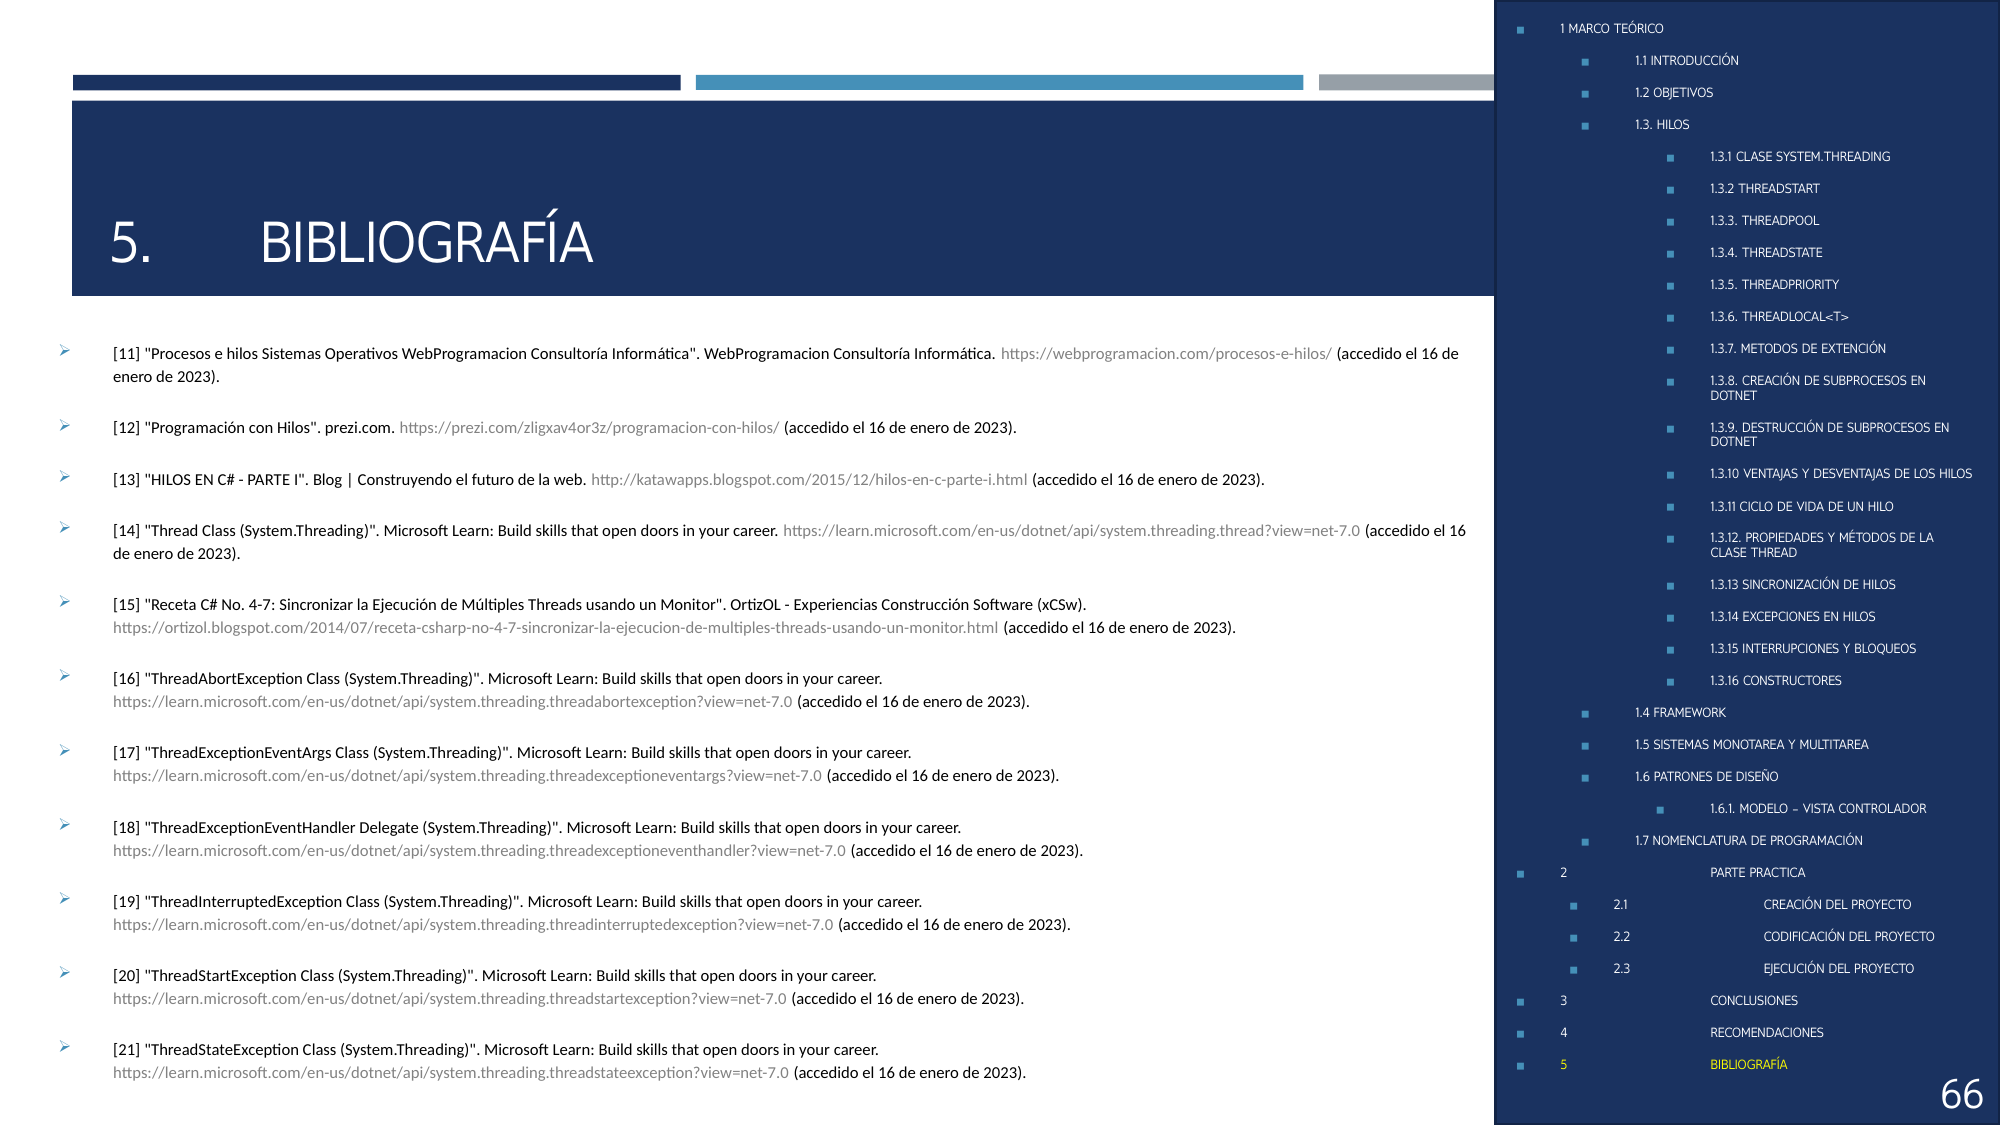

1 MARCO TEÓRICO
1.1 INTRODUCCIÓN
1.2 OBJETIVOS
1.3. HILOS
1.3.1 CLASE SYSTEM.THREADING
1.3.2 THREADSTART
1.3.3. THREADPOOL
1.3.4. THREADSTATE
1.3.5. THREADPRIORITY
1.3.6. THREADLOCAL<T>
1.3.7. METODOS DE EXTENCIÓN
1.3.8. CREACIÓN DE SUBPROCESOS EN DOTNET
1.3.9. DESTRUCCIÓN DE SUBPROCESOS EN DOTNET
1.3.10 VENTAJAS Y DESVENTAJAS DE LOS HILOS
1.3.11 CICLO DE VIDA DE UN HILO
1.3.12. PROPIEDADES Y MÉTODOS DE LA CLASE THREAD
1.3.13 SINCRONIZACIÓN DE HILOS
1.3.14 EXCEPCIONES EN HILOS
1.3.15 INTERRUPCIONES Y BLOQUEOS
1.3.16 CONSTRUCTORES
1.4 FRAMEWORK
1.5 SISTEMAS MONOTAREA Y MULTITAREA
1.6 PATRONES DE DISEÑO
1.6.1. MODELO – VISTA CONTROLADOR
1.7 NOMENCLATURA DE PROGRAMACIÓN
2	PARTE PRACTICA
2.1	CREACIÓN DEL PROYECTO
2.2	CODIFICACIÓN DEL PROYECTO
2.3	EJECUCIÓN DEL PROYECTO
3	CONCLUSIONES
4	RECOMENDACIONES
5	BIBLIOGRAFÍA
# 5.	BIBLIOGRAFÍA
[11] "Procesos e hilos Sistemas Operativos WebProgramacion Consultoría Informática". WebProgramacion Consultoría Informática. https://webprogramacion.com/procesos-e-hilos/ (accedido el 16 de enero de 2023).
[12] "Programación con Hilos". prezi.com. https://prezi.com/zligxav4or3z/programacion-con-hilos/ (accedido el 16 de enero de 2023).
[13] "HILOS EN C# - PARTE I". Blog | Construyendo el futuro de la web. http://katawapps.blogspot.com/2015/12/hilos-en-c-parte-i.html (accedido el 16 de enero de 2023).
[14] "Thread Class (System.Threading)". Microsoft Learn: Build skills that open doors in your career. https://learn.microsoft.com/en-us/dotnet/api/system.threading.thread?view=net-7.0 (accedido el 16 de enero de 2023).
[15] "Receta C# No. 4-7: Sincronizar la Ejecución de Múltiples Threads usando un Monitor". OrtizOL - Experiencias Construcción Software (xCSw). https://ortizol.blogspot.com/2014/07/receta-csharp-no-4-7-sincronizar-la-ejecucion-de-multiples-threads-usando-un-monitor.html (accedido el 16 de enero de 2023).
[16] "ThreadAbortException Class (System.Threading)". Microsoft Learn: Build skills that open doors in your career. https://learn.microsoft.com/en-us/dotnet/api/system.threading.threadabortexception?view=net-7.0 (accedido el 16 de enero de 2023).
[17] "ThreadExceptionEventArgs Class (System.Threading)". Microsoft Learn: Build skills that open doors in your career. https://learn.microsoft.com/en-us/dotnet/api/system.threading.threadexceptioneventargs?view=net-7.0 (accedido el 16 de enero de 2023).
[18] "ThreadExceptionEventHandler Delegate (System.Threading)". Microsoft Learn: Build skills that open doors in your career. https://learn.microsoft.com/en-us/dotnet/api/system.threading.threadexceptioneventhandler?view=net-7.0 (accedido el 16 de enero de 2023).
[19] "ThreadInterruptedException Class (System.Threading)". Microsoft Learn: Build skills that open doors in your career. https://learn.microsoft.com/en-us/dotnet/api/system.threading.threadinterruptedexception?view=net-7.0 (accedido el 16 de enero de 2023).
[20] "ThreadStartException Class (System.Threading)". Microsoft Learn: Build skills that open doors in your career. https://learn.microsoft.com/en-us/dotnet/api/system.threading.threadstartexception?view=net-7.0 (accedido el 16 de enero de 2023).
[21] "ThreadStateException Class (System.Threading)". Microsoft Learn: Build skills that open doors in your career. https://learn.microsoft.com/en-us/dotnet/api/system.threading.threadstateexception?view=net-7.0 (accedido el 16 de enero de 2023).

30
66